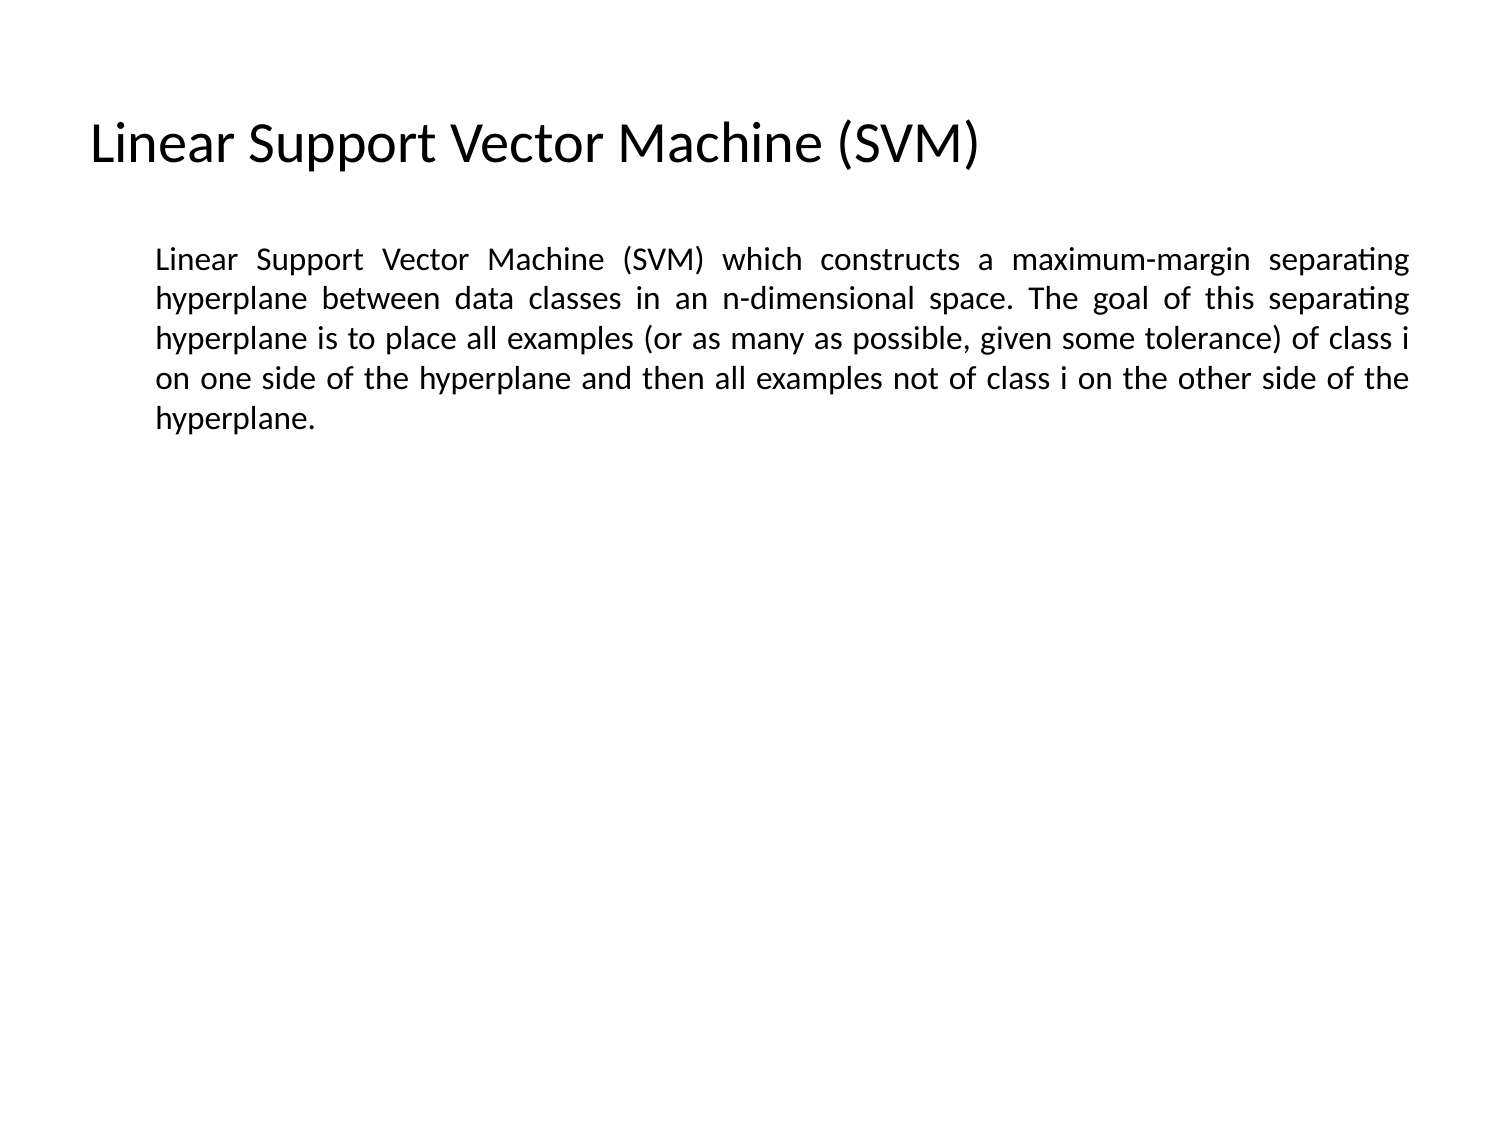

# Linear Support Vector Machine (SVM)
Linear Support Vector Machine (SVM) which constructs a maximum-margin separating hyperplane between data classes in an n-dimensional space. The goal of this separating hyperplane is to place all examples (or as many as possible, given some tolerance) of class i on one side of the hyperplane and then all examples not of class i on the other side of the hyperplane.